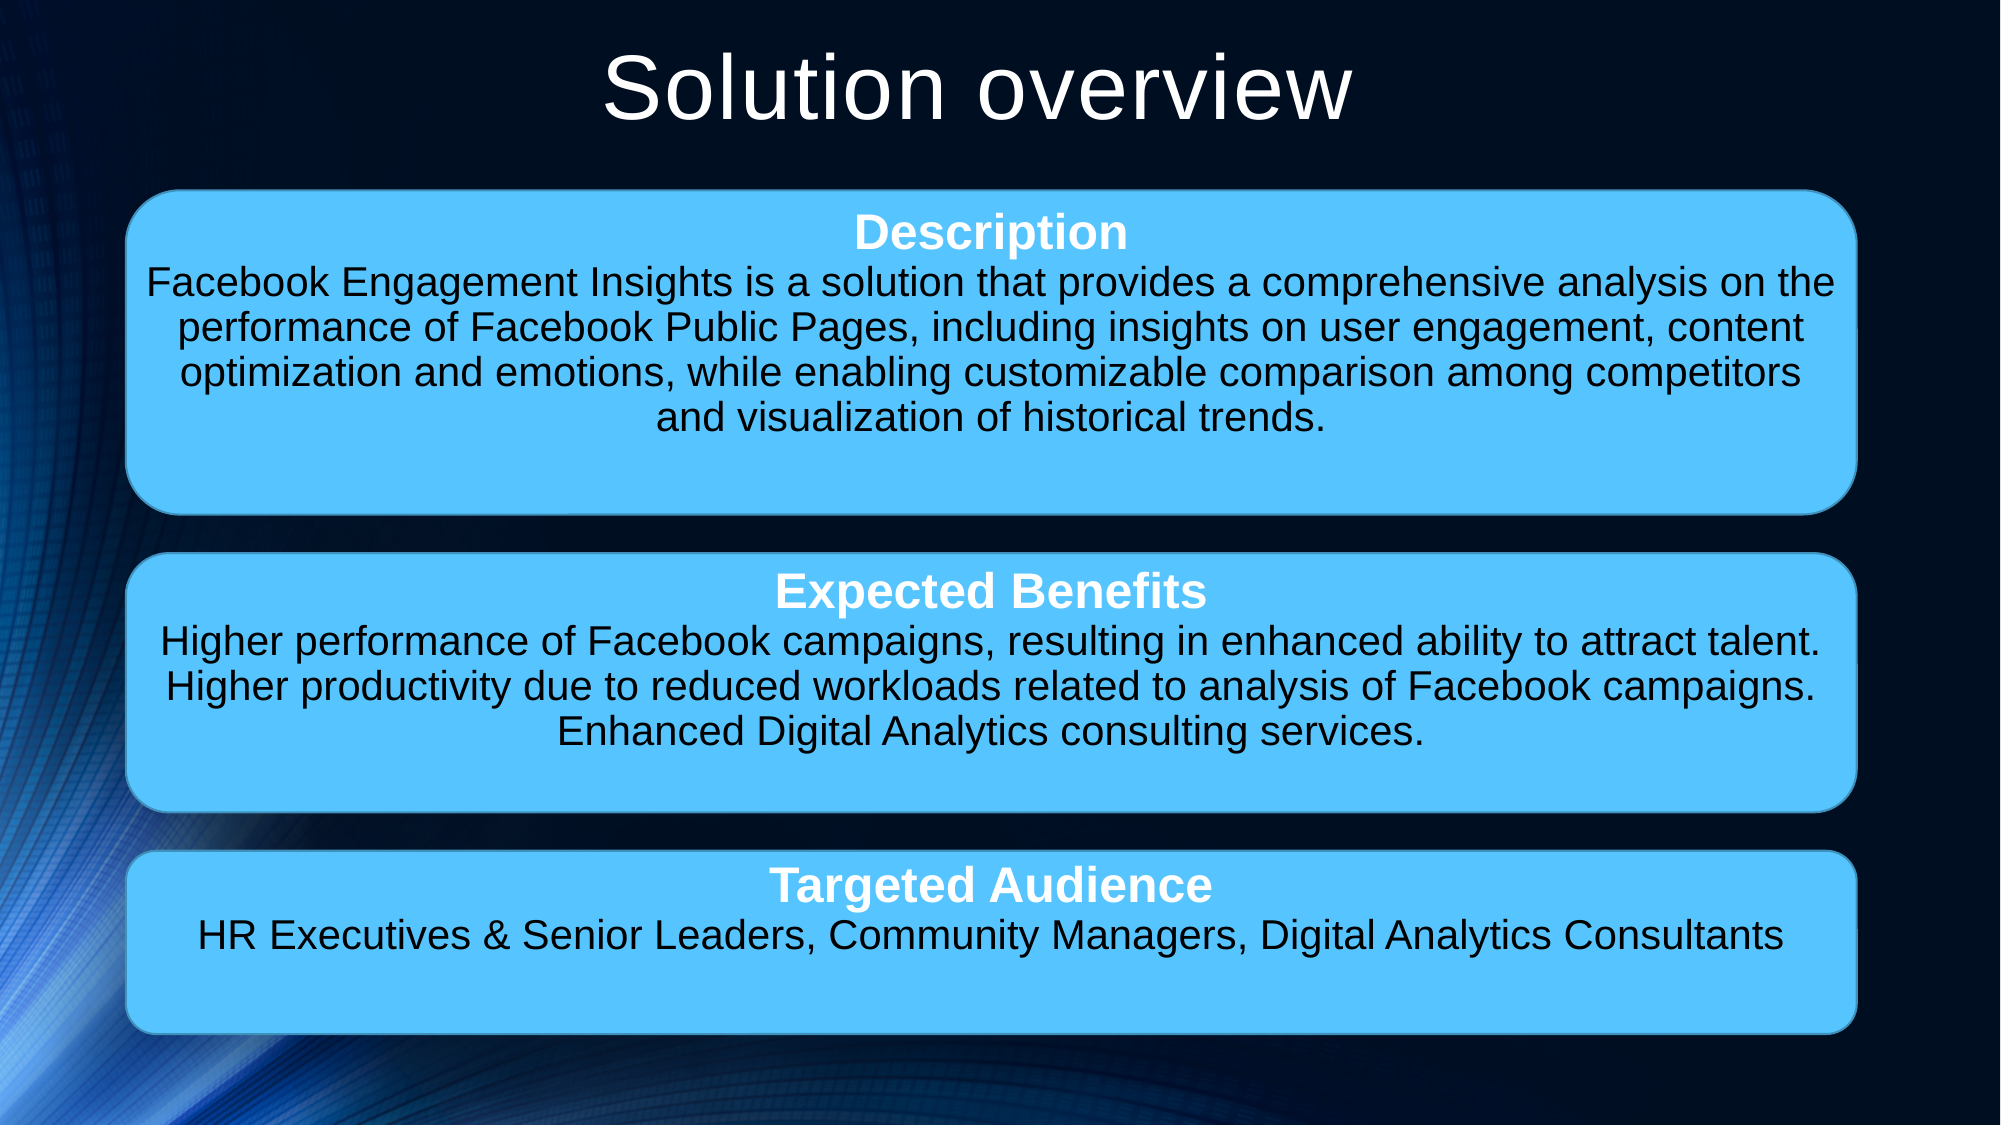

Solution overview
Description
Facebook Engagement Insights is a solution that provides a comprehensive analysis on the performance of Facebook Public Pages, including insights on user engagement, content optimization and emotions, while enabling customizable comparison among competitors and visualization of historical trends.
Expected Benefits
Higher performance of Facebook campaigns, resulting in enhanced ability to attract talent. Higher productivity due to reduced workloads related to analysis of Facebook campaigns. Enhanced Digital Analytics consulting services.
Targeted Audience
HR Executives & Senior Leaders, Community Managers, Digital Analytics Consultants